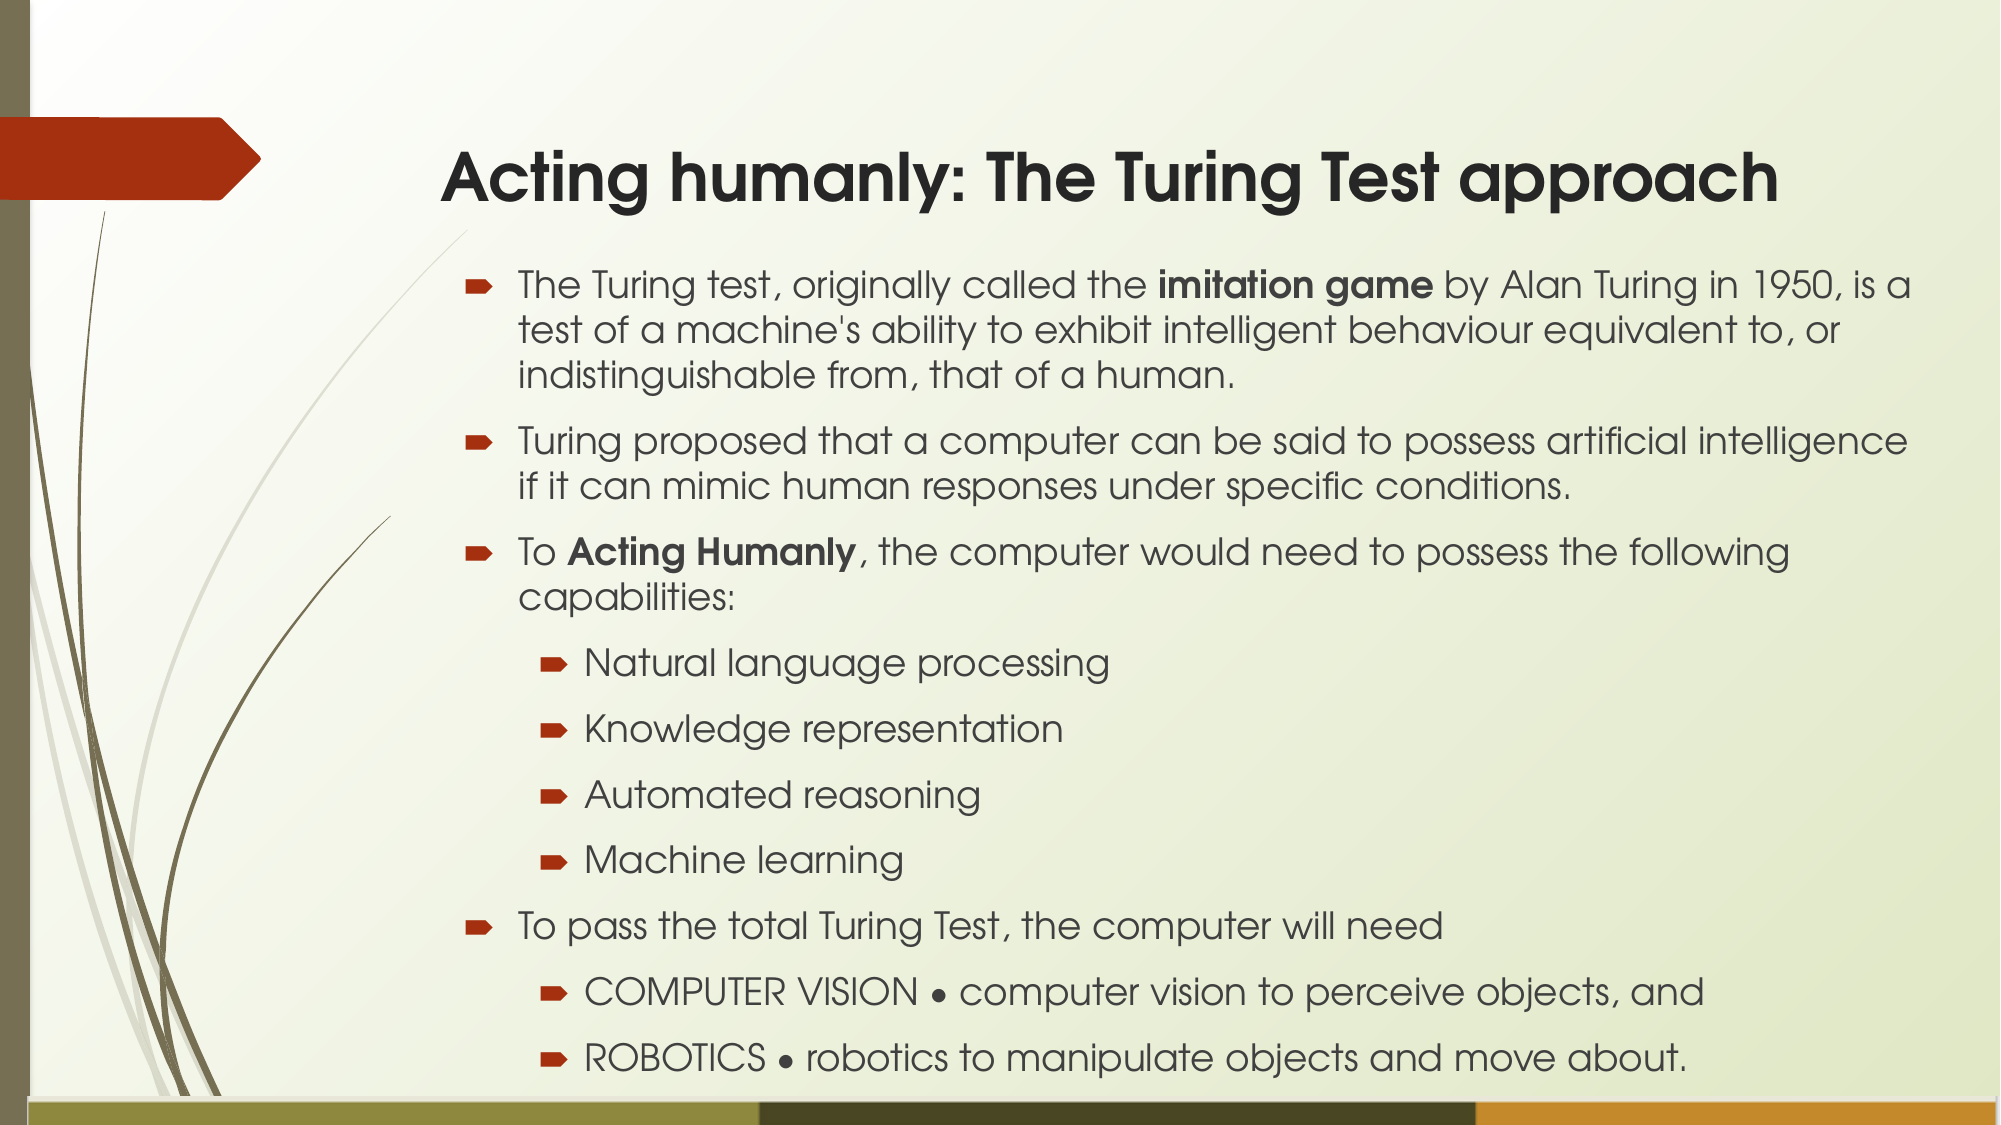

Acting humanly: The Turing Test approach
The Turing test, originally called the imitation game by Alan Turing in 1950, is a test of a machine's ability to exhibit intelligent behaviour equivalent to, or indistinguishable from, that of a human.
Turing proposed that a computer can be said to possess artificial intelligence if it can mimic human responses under specific conditions.
To Acting Humanly, the computer would need to possess the following capabilities:
Natural language processing
Knowledge representation
Automated reasoning
Machine learning
To pass the total Turing Test, the computer will need
COMPUTER VISION • computer vision to perceive objects, and
ROBOTICS • robotics to manipulate objects and move about.